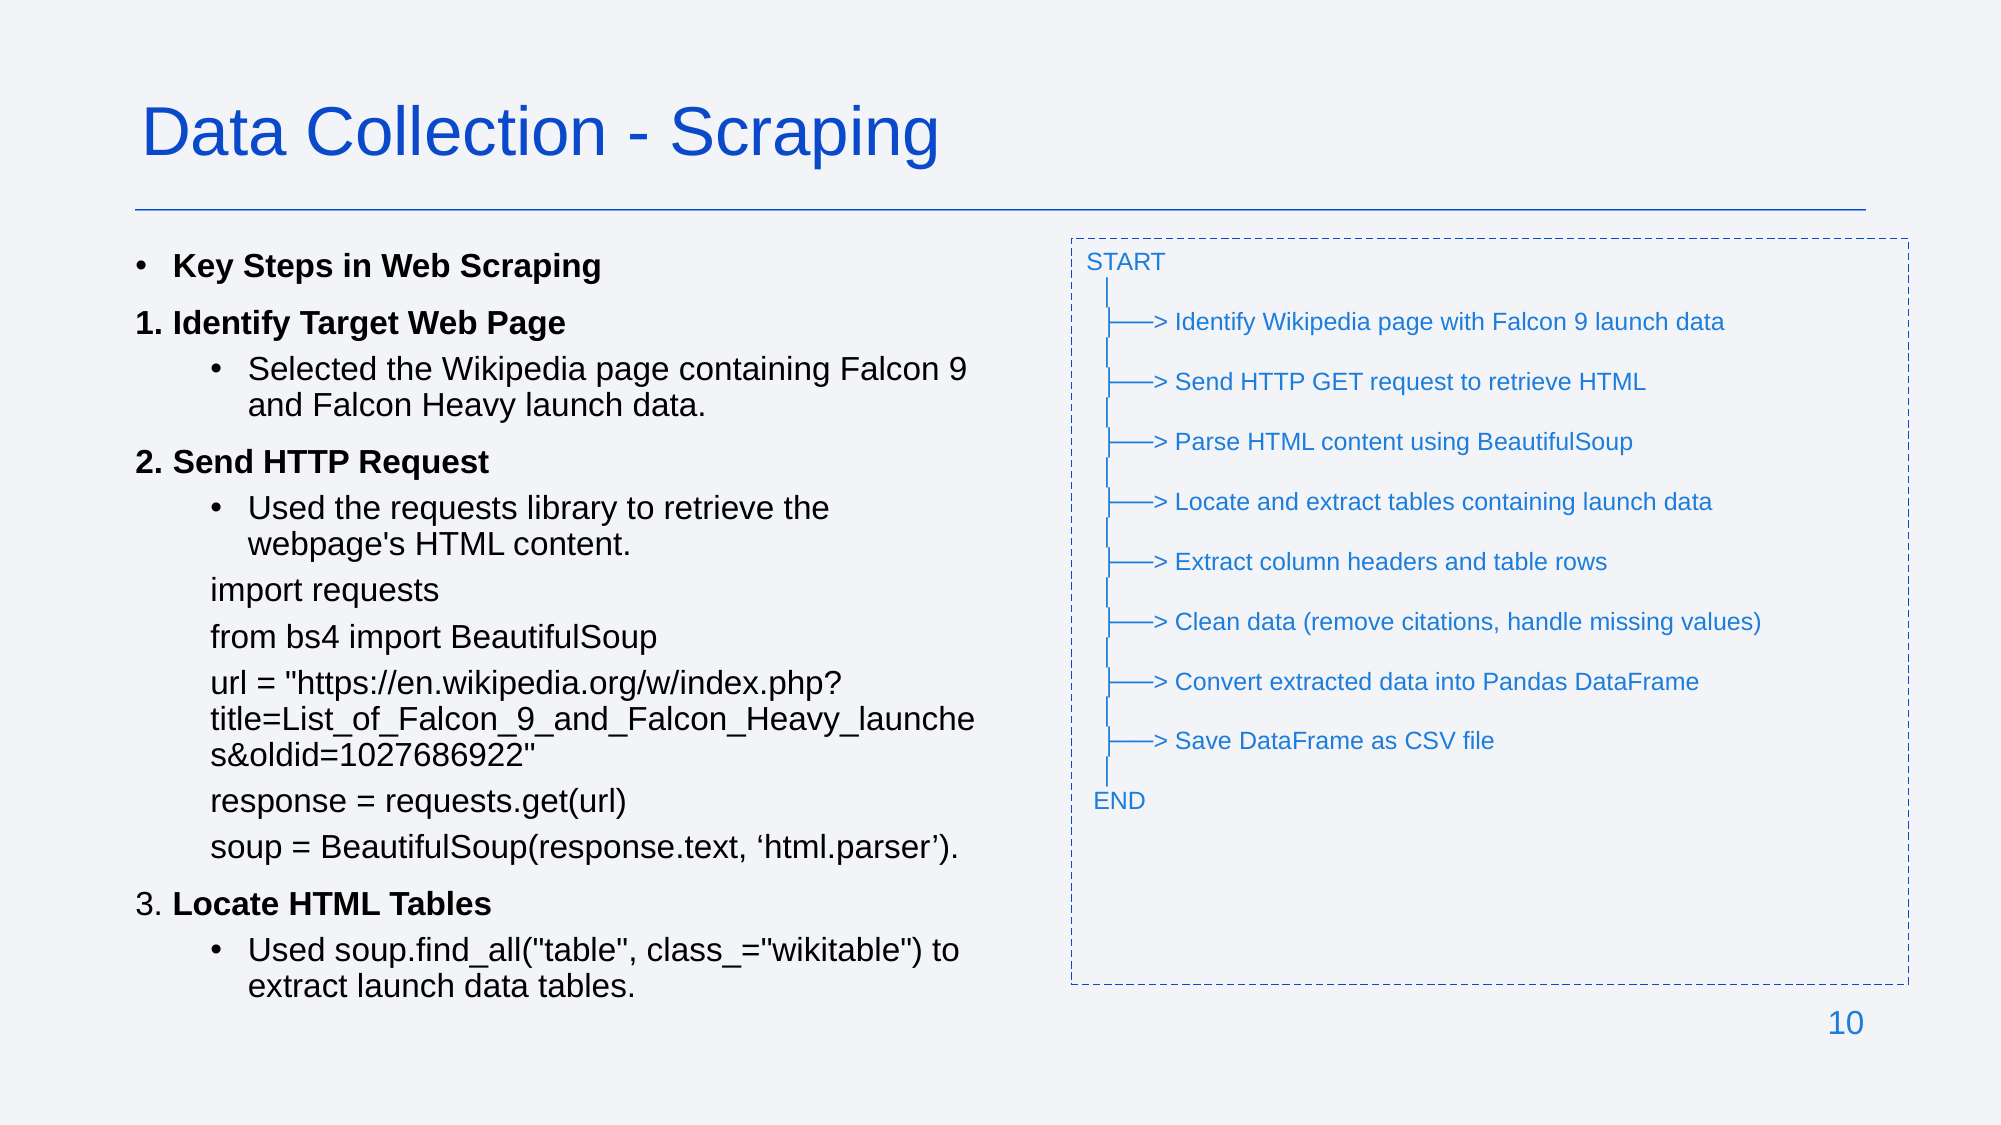

Data Collection - Scraping
START
  │
  ├──> Identify Wikipedia page with Falcon 9 launch data
  │
  ├──> Send HTTP GET request to retrieve HTML
  │
  ├──> Parse HTML content using BeautifulSoup
  │
  ├──> Locate and extract tables containing launch data
  │
  ├──> Extract column headers and table rows
  │
  ├──> Clean data (remove citations, handle missing values)
  │
  ├──> Convert extracted data into Pandas DataFrame
  │
  ├──> Save DataFrame as CSV file
  │
 END
Key Steps in Web Scraping
Identify Target Web Page
Selected the Wikipedia page containing Falcon 9 and Falcon Heavy launch data.
Send HTTP Request
Used the requests library to retrieve the webpage's HTML content.
import requests
from bs4 import BeautifulSoup
url = "https://en.wikipedia.org/w/index.php?title=List_of_Falcon_9_and_Falcon_Heavy_launches&oldid=1027686922"
response = requests.get(url)
soup = BeautifulSoup(response.text, ‘html.parser’).
3. Locate HTML Tables
Used soup.find_all("table", class_="wikitable") to extract launch data tables.

10